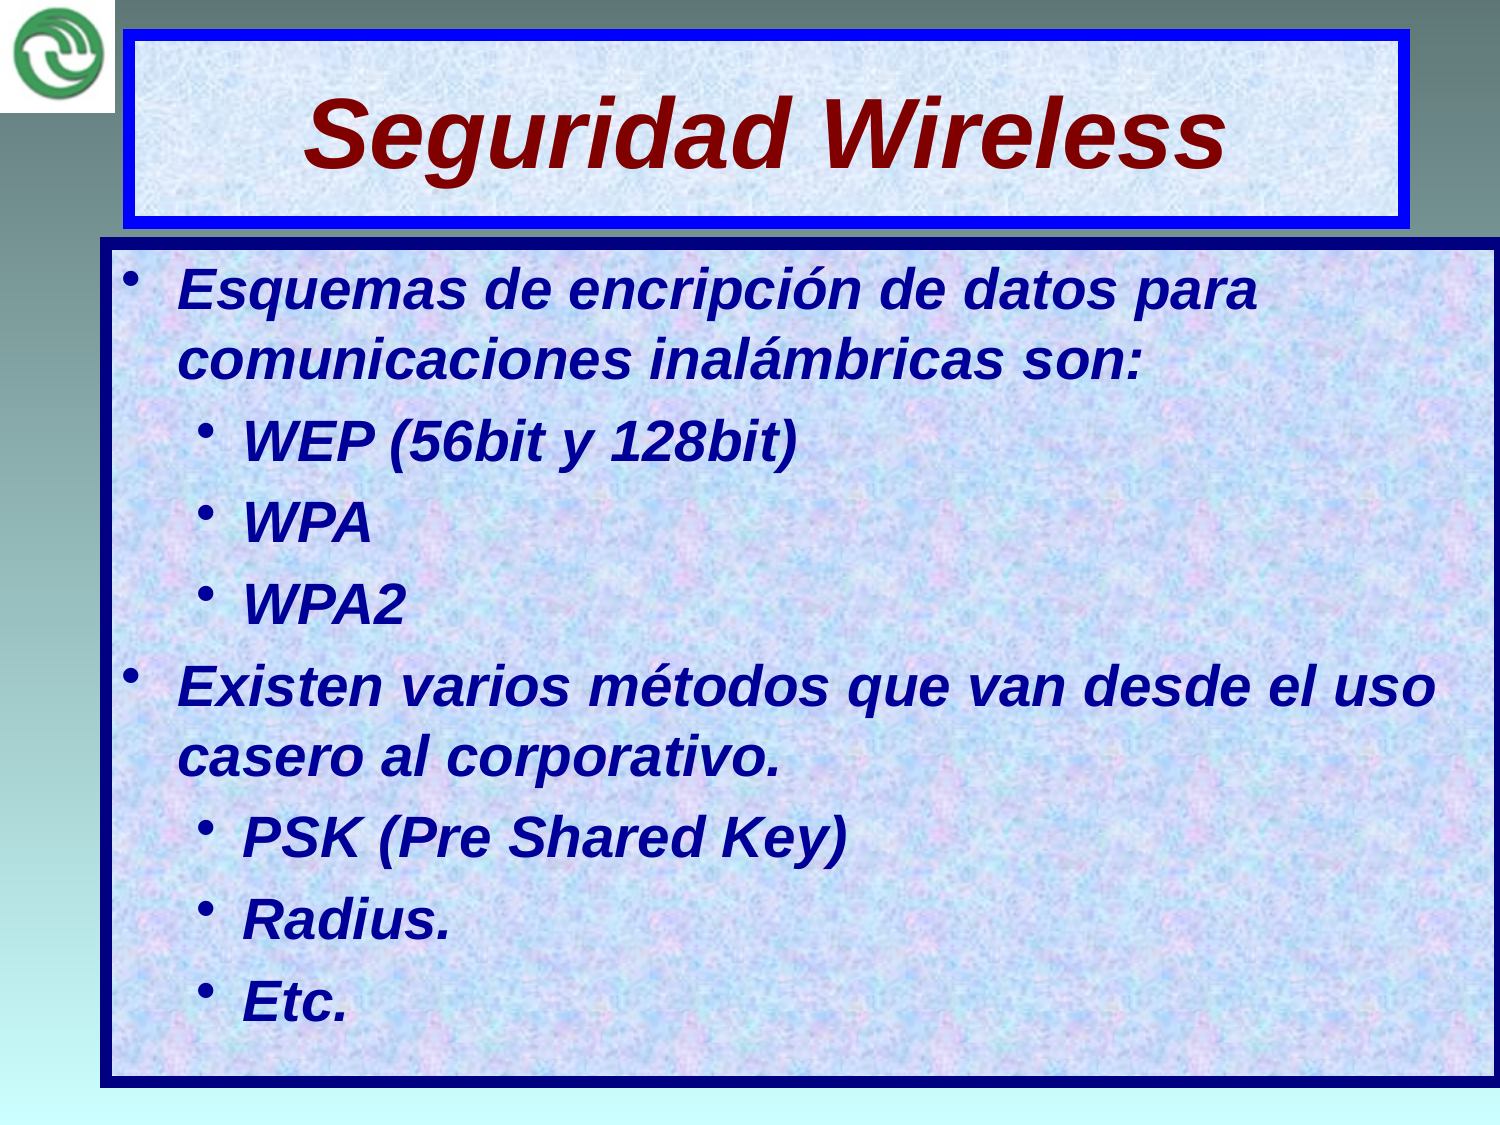

Seguridad Wireless
Esquemas de encripción de datos para comunicaciones inalámbricas son:
WEP (56bit y 128bit)
WPA
WPA2
Existen varios métodos que van desde el uso casero al corporativo.
PSK (Pre Shared Key)
Radius.
Etc.